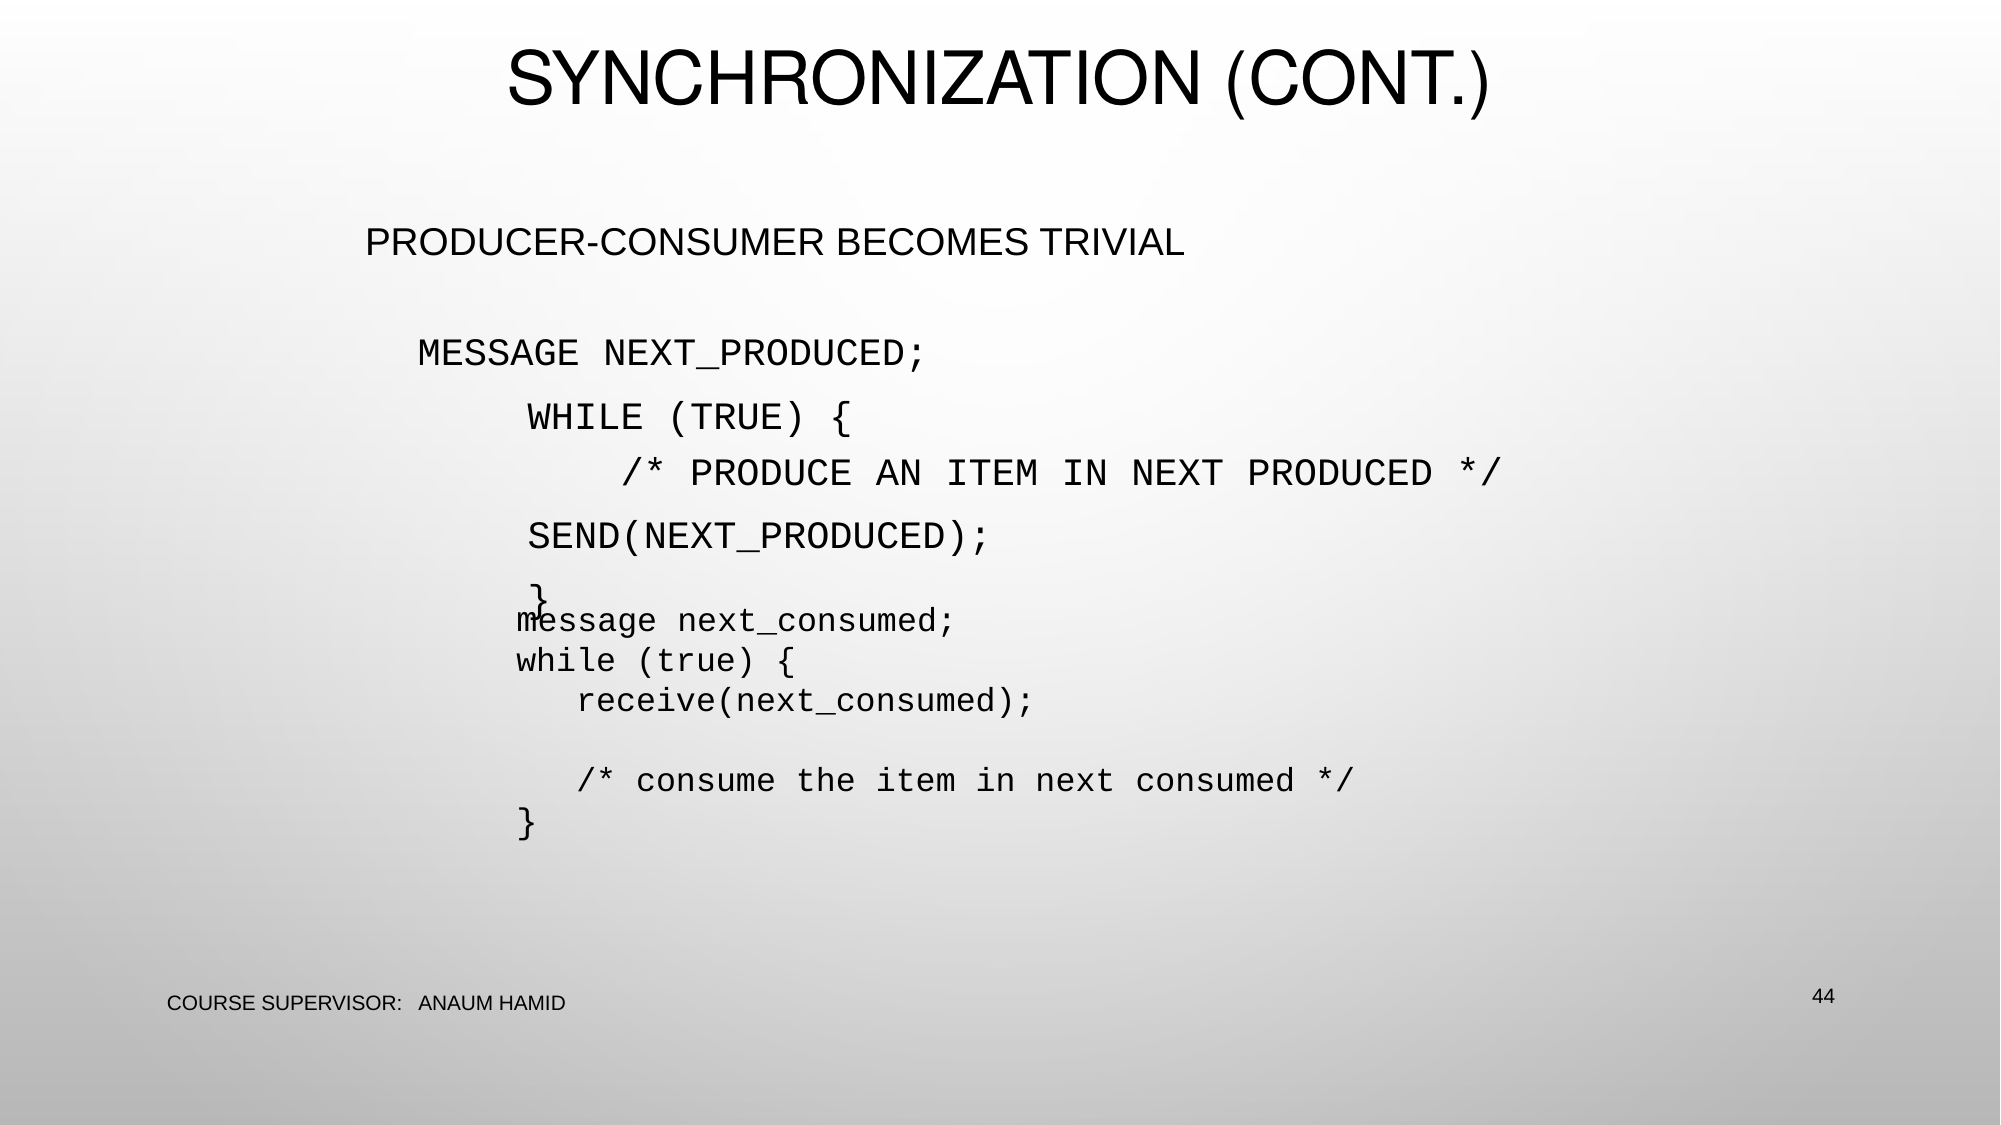

# SYNCHRONIZATION (CONT.)
PRODUCER-CONSUMER BECOMES TRIVIAL
       MESSAGE NEXT_PRODUCED;
       WHILE (TRUE) {
           /* PRODUCE AN ITEM IN NEXT PRODUCED */
       SEND(NEXT_PRODUCED);
       }
message next_consumed;
while (true) {
   receive(next_consumed);

   /* consume the item in next consumed */
}
COURSE SUPERVISOR:   ANAUM HAMID
44